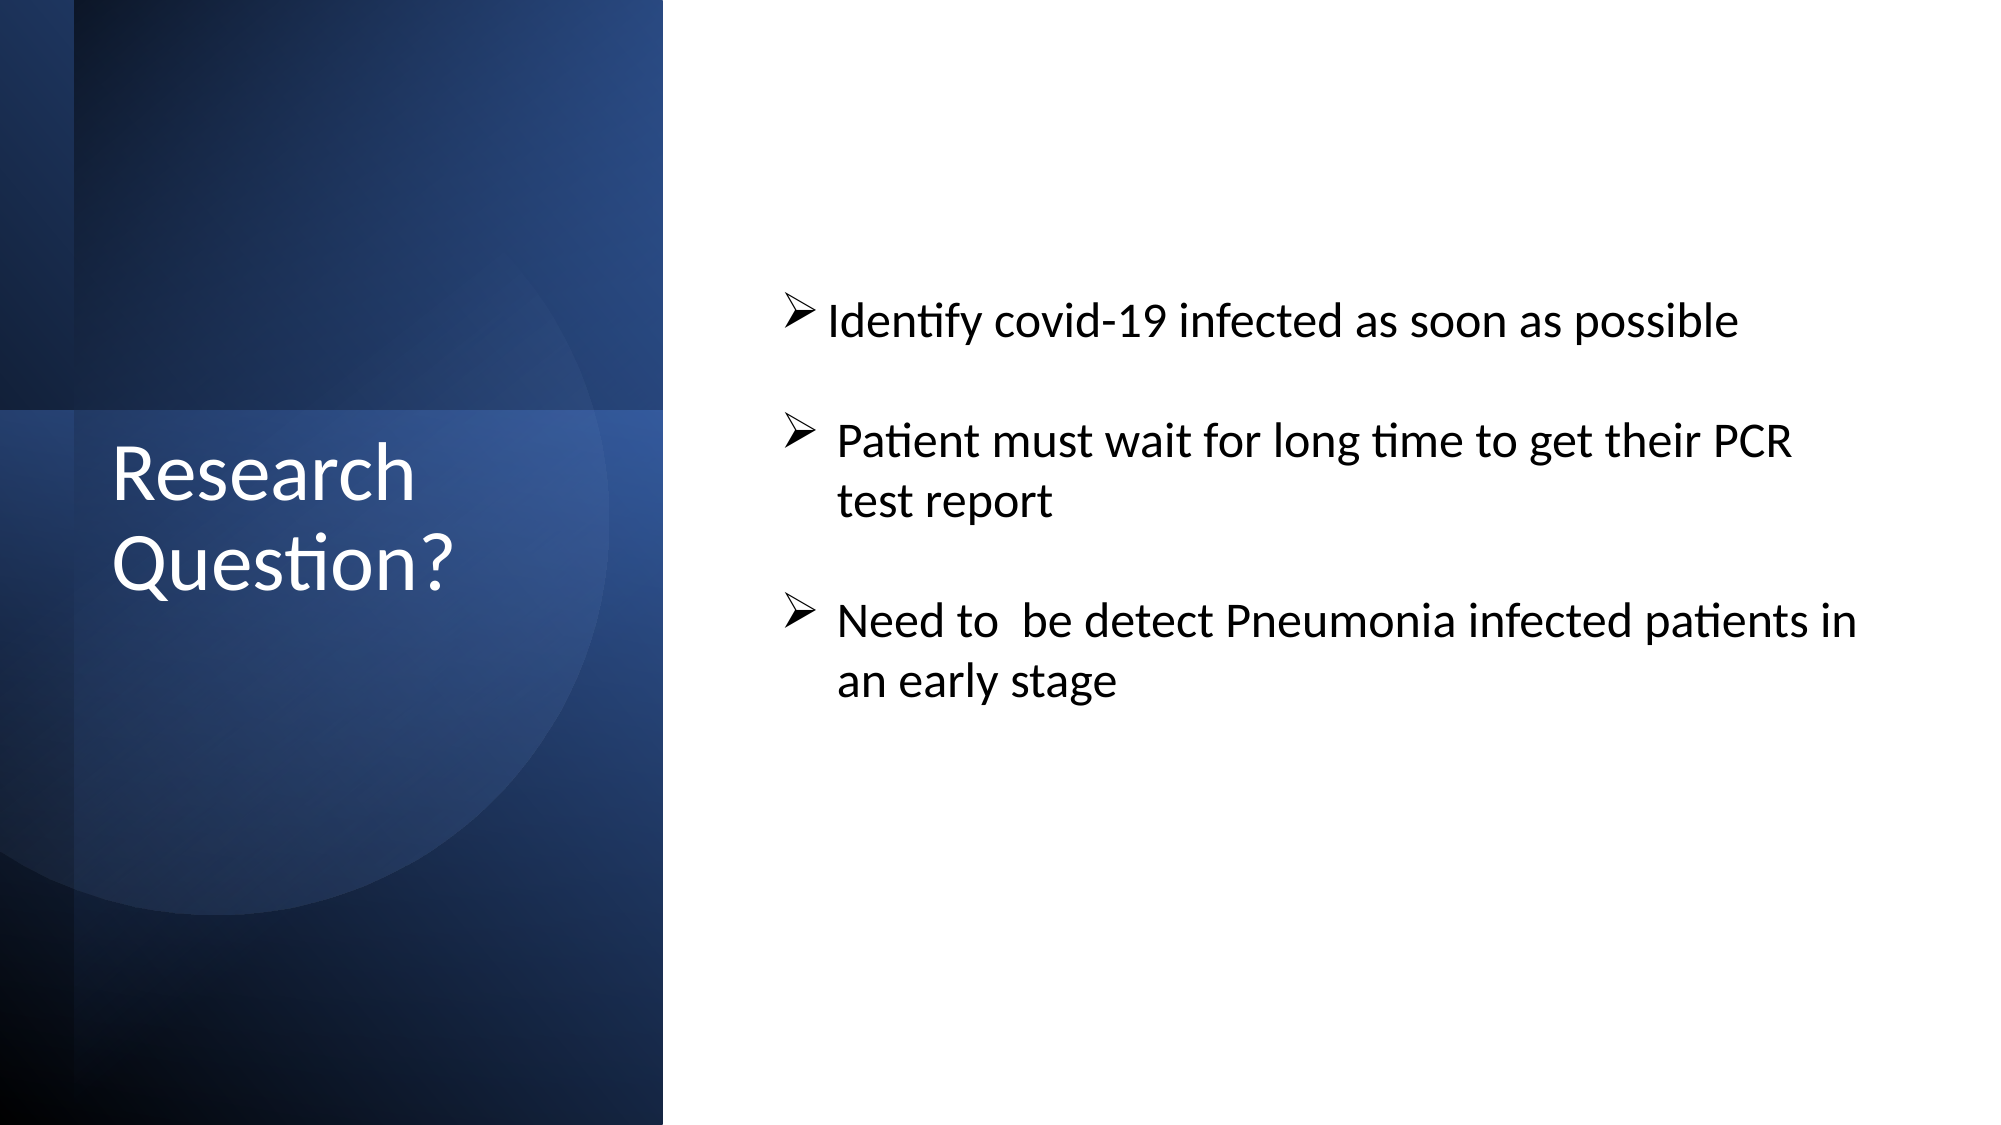

Identify covid-19 infected as soon as possible

Patient must wait for long time to get their PCR test report

Need to  be detect Pneumonia infected patients in an early stage

Research Question?